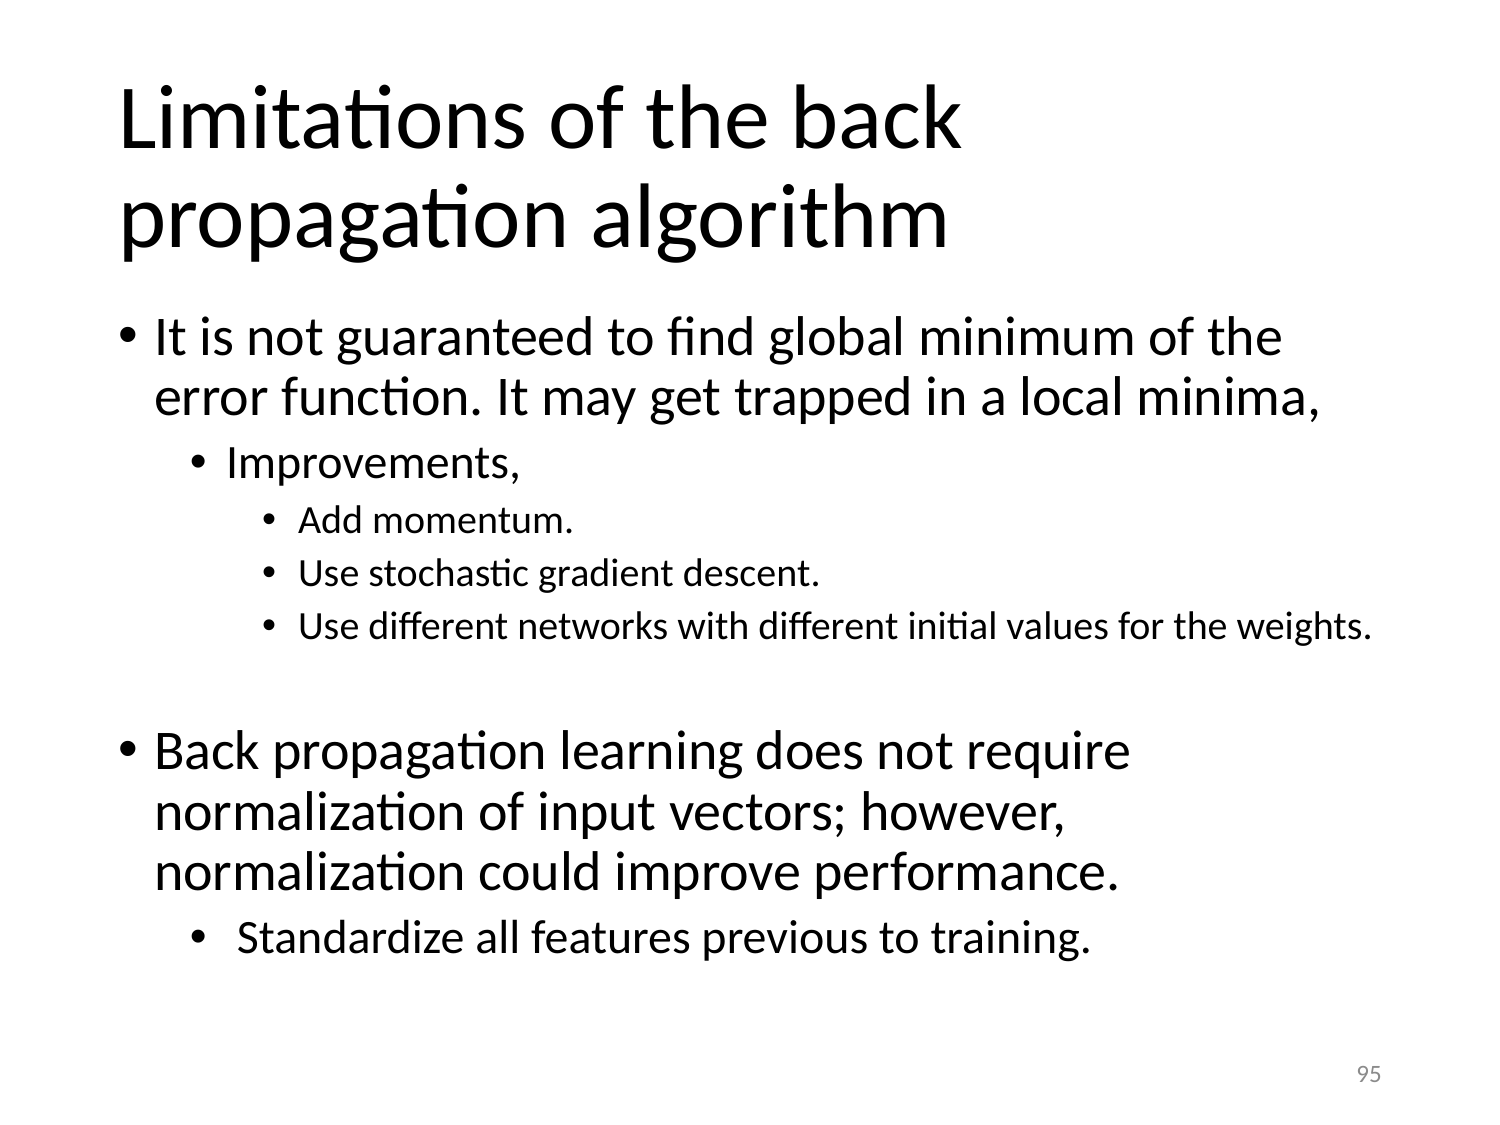

# Limitations of the back propagation algorithm
It is not guaranteed to find global minimum of the error function. It may get trapped in a local minima,
Improvements,
Add momentum.
Use stochastic gradient descent.
Use different networks with different initial values for the weights.

Back propagation learning does not require normalization of input vectors; however, normalization could improve performance.
 Standardize all features previous to training.

95